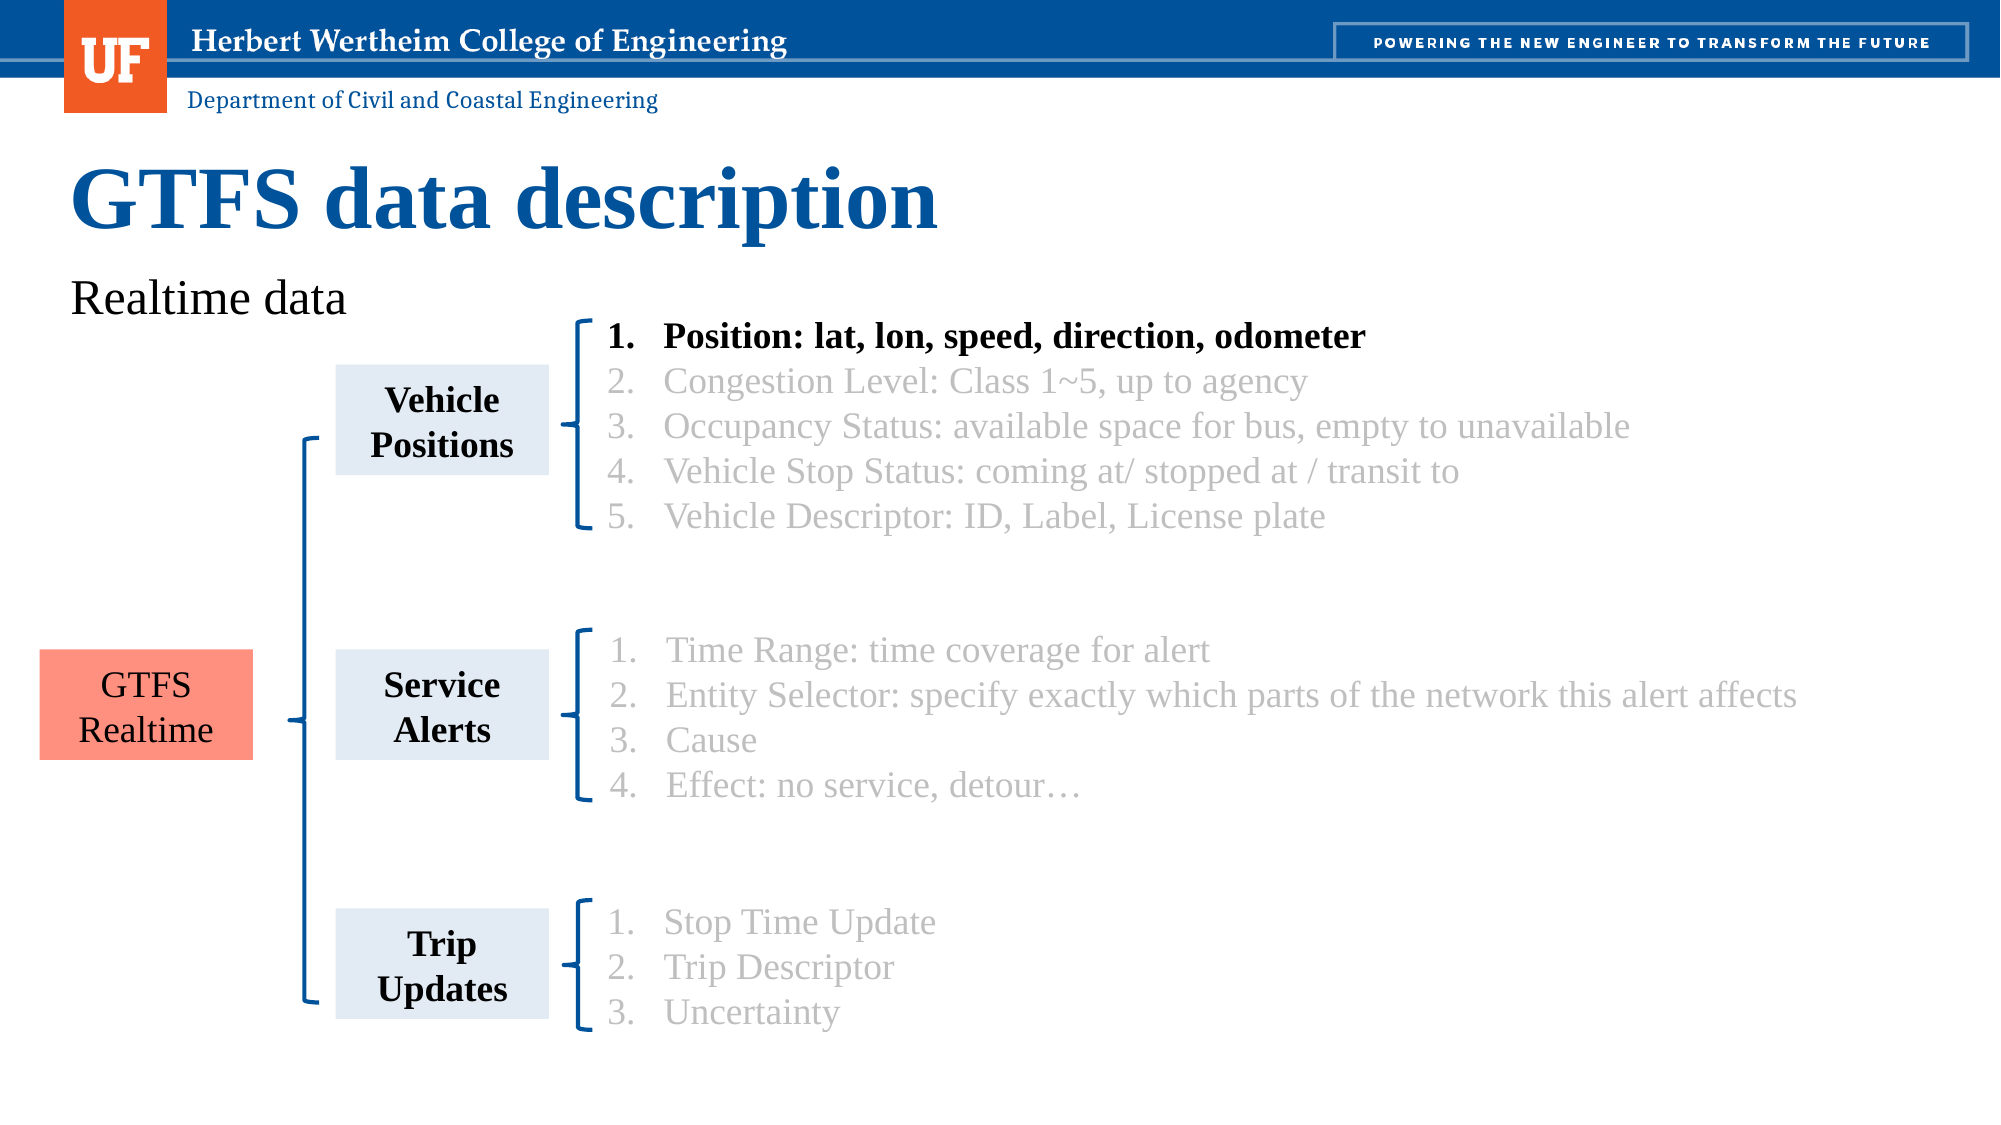

# GTFS data description
Realtime data
Position: lat, lon, speed, direction, odometer
Congestion Level: Class 1~5, up to agency
Occupancy Status: available space for bus, empty to unavailable
Vehicle Stop Status: coming at/ stopped at / transit to
Vehicle Descriptor: ID, Label, License plate

Vehicle Positions

Time Range: time coverage for alert
Entity Selector: specify exactly which parts of the network this alert affects
Cause
Effect: no service, detour…

GTFS Realtime
Service Alerts
Stop Time Update
Trip Descriptor
Uncertainty

Trip Updates